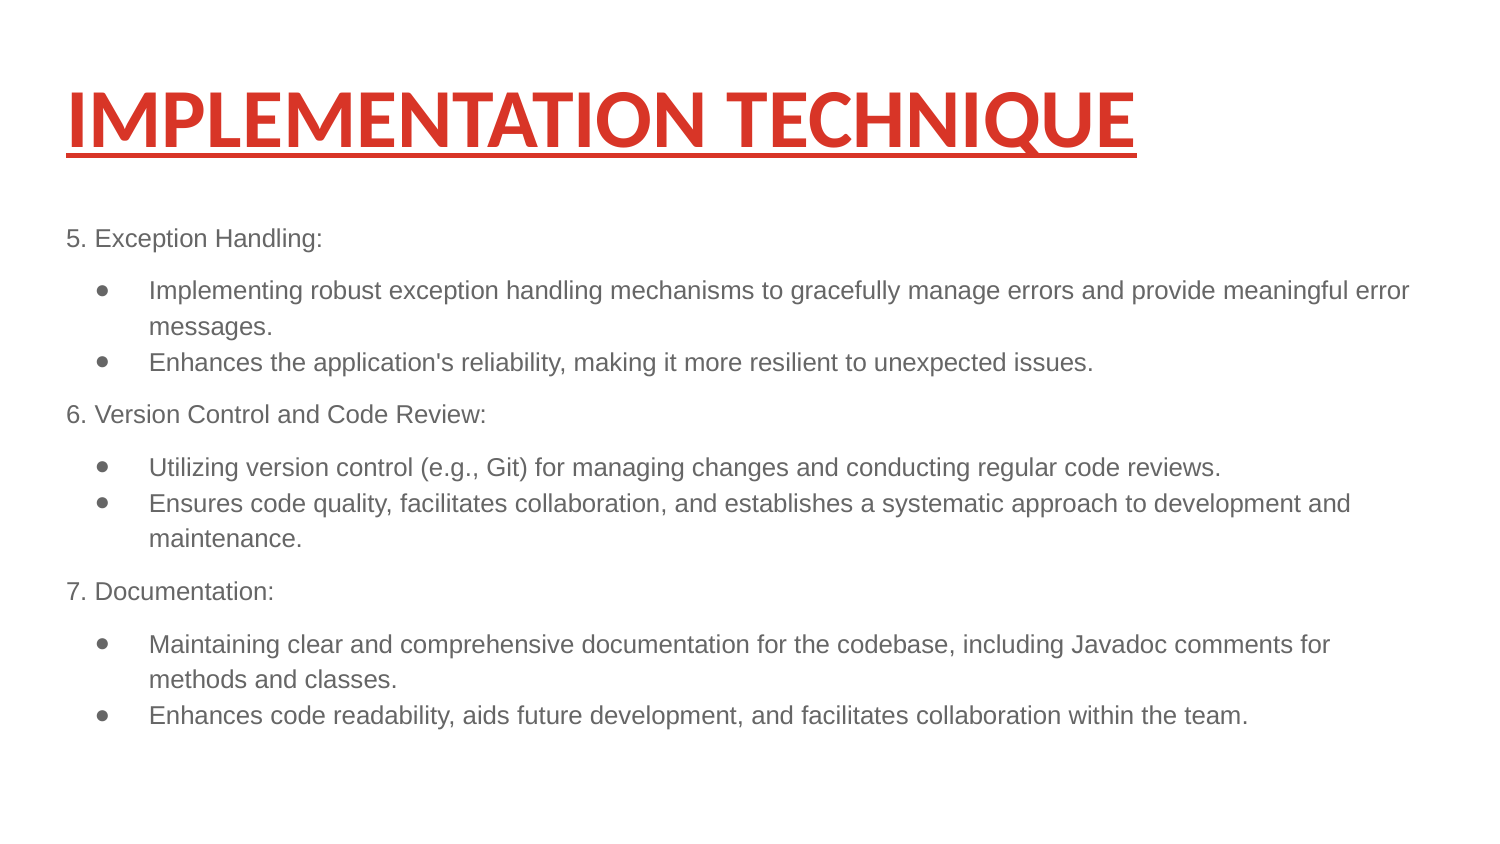

# IMPLEMENTATION TECHNIQUE

5. Exception Handling:
Implementing robust exception handling mechanisms to gracefully manage errors and provide meaningful error messages.
Enhances the application's reliability, making it more resilient to unexpected issues.
6. Version Control and Code Review:
Utilizing version control (e.g., Git) for managing changes and conducting regular code reviews.
Ensures code quality, facilitates collaboration, and establishes a systematic approach to development and maintenance.
7. Documentation:
Maintaining clear and comprehensive documentation for the codebase, including Javadoc comments for methods and classes.
Enhances code readability, aids future development, and facilitates collaboration within the team.